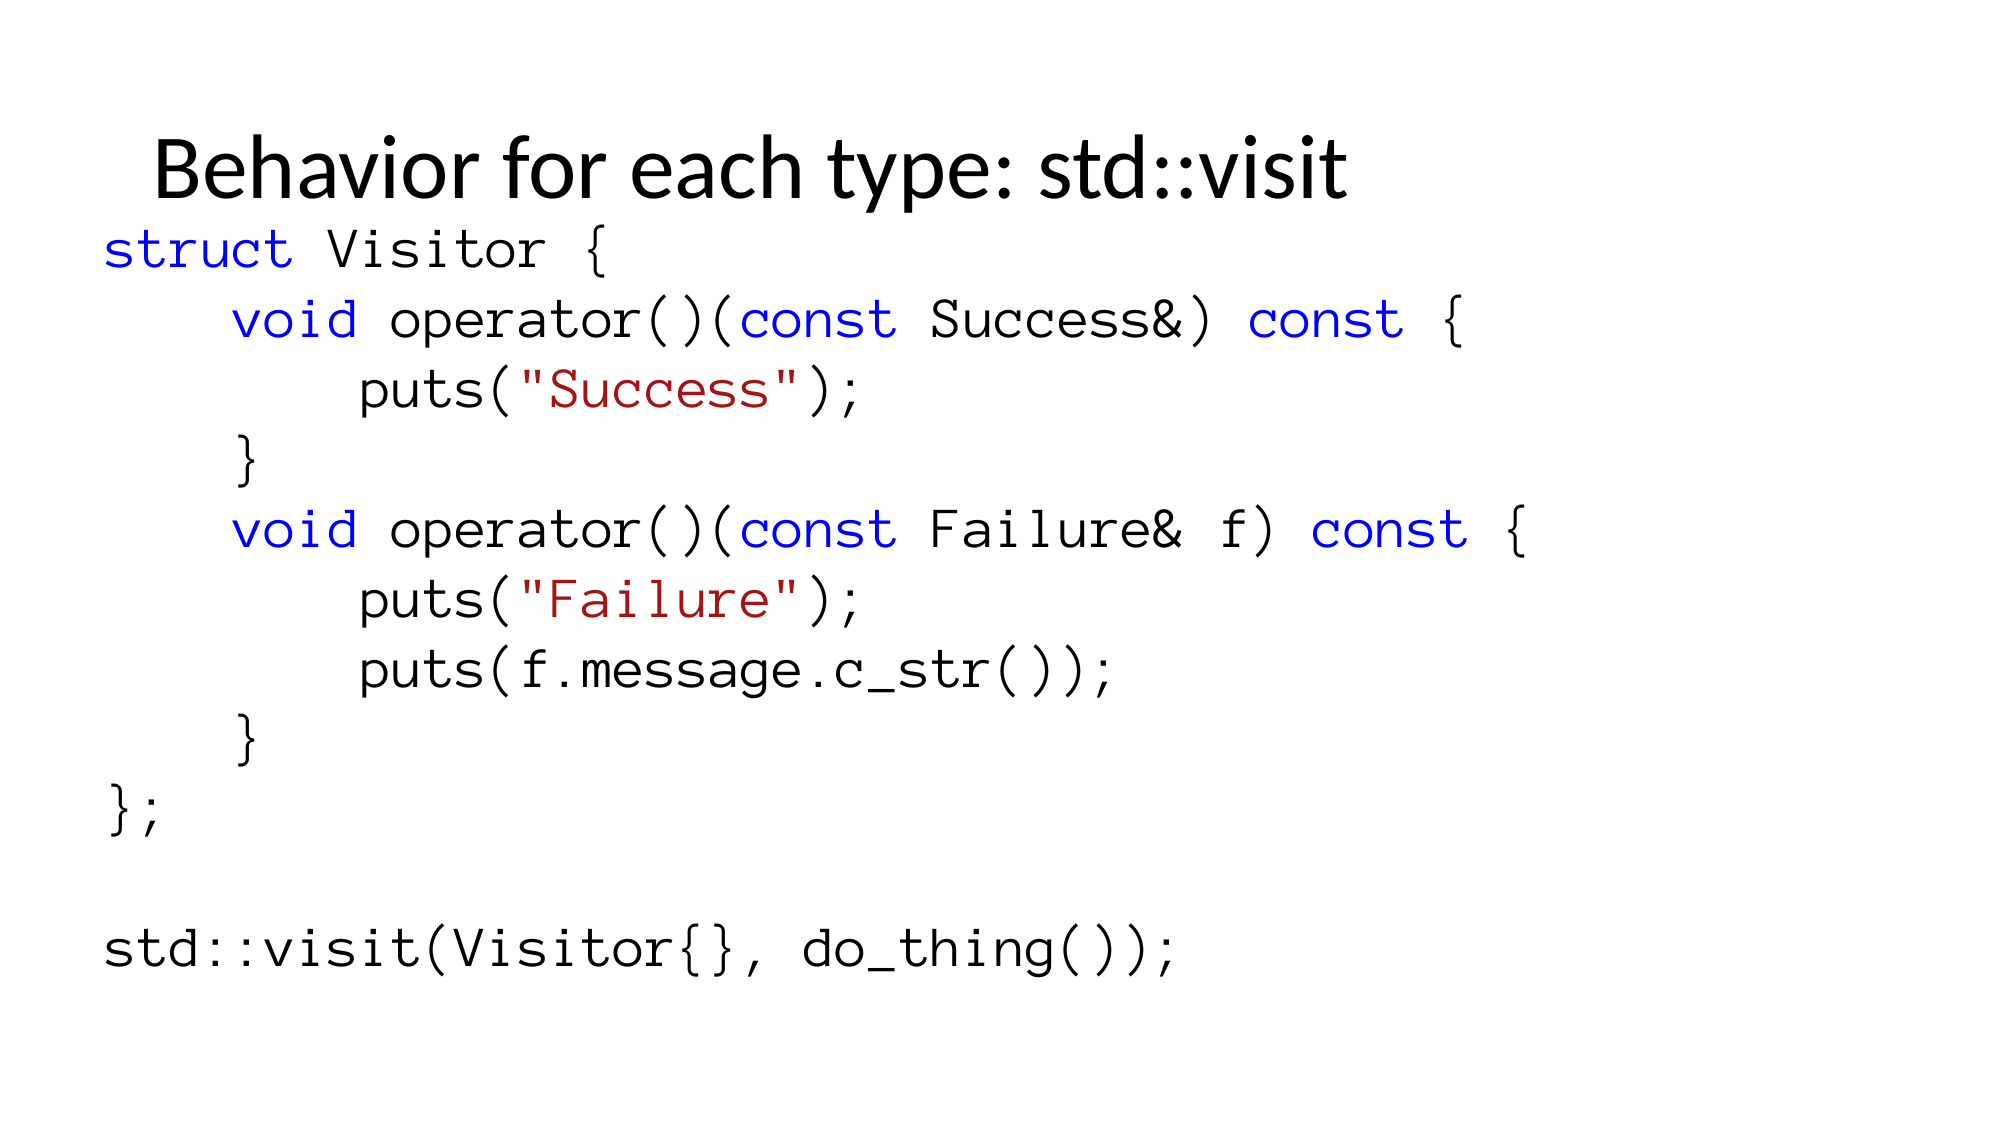

# Behavior for each type: std::visit
struct Visitor {
    void operator()(const Success&) const {
        puts("Success");
    }
    void operator()(const Failure& f) const {
        puts("Failure");
        puts(f.message.c_str());
    }
};
std::visit(Visitor{}, do_thing());